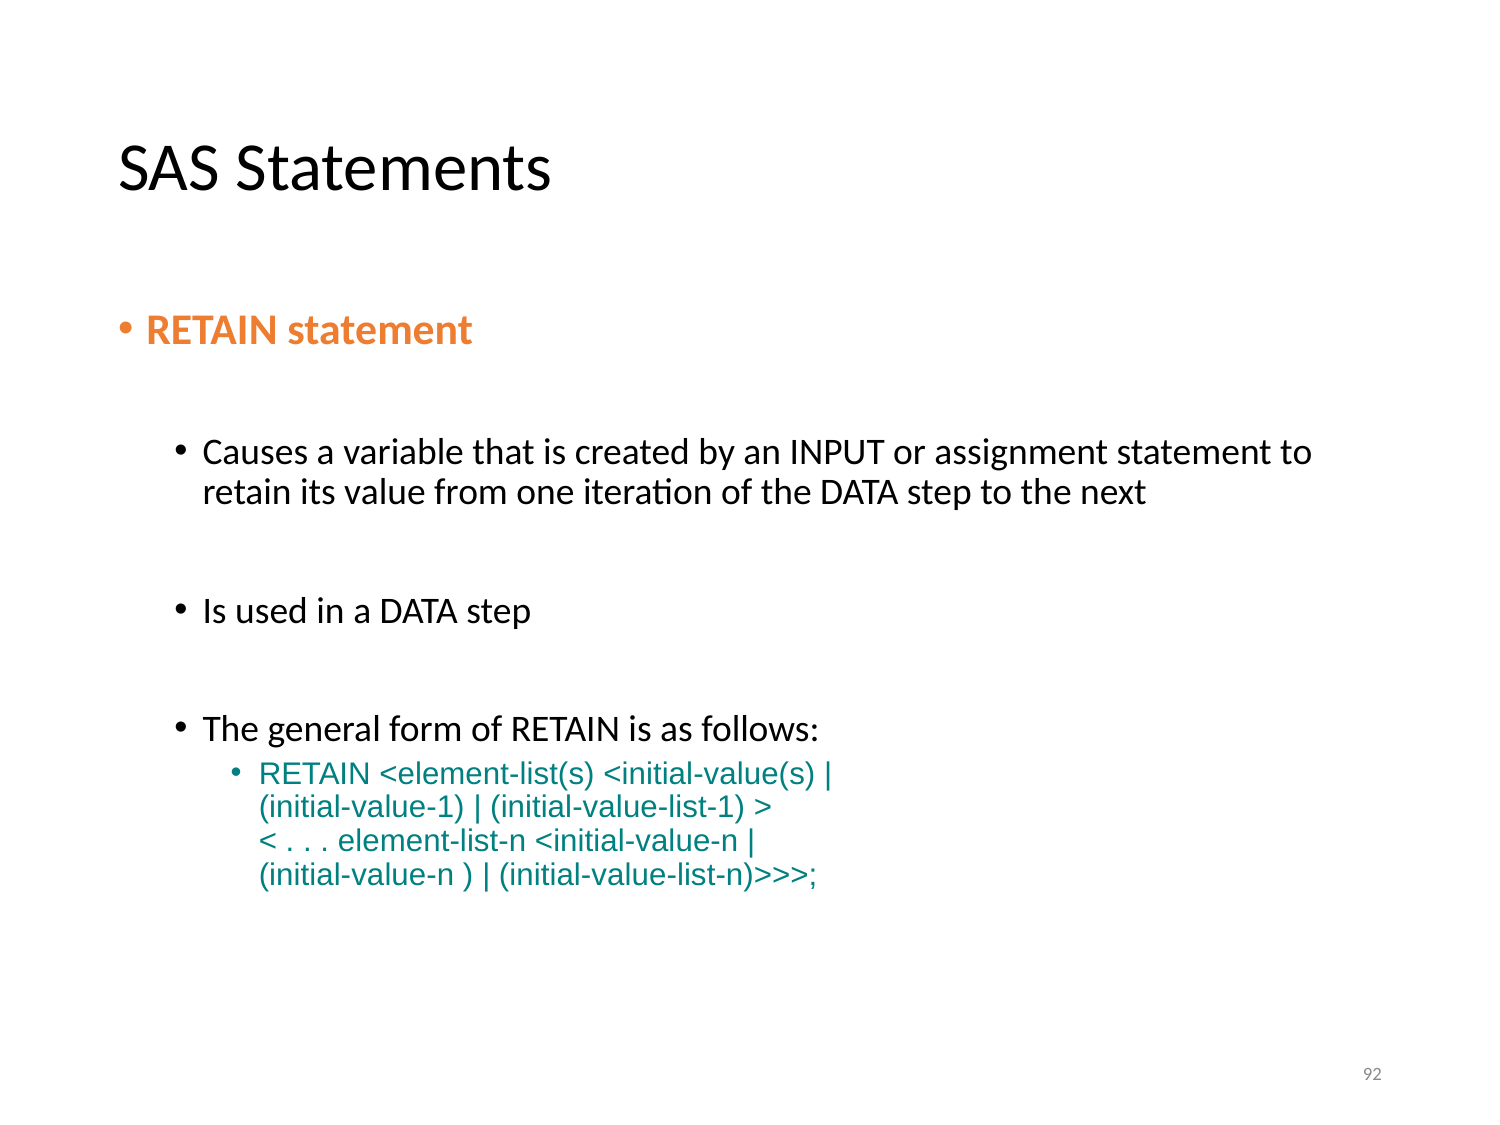

# SAS Statements
RETAIN statement

Causes a variable that is created by an INPUT or assignment statement to retain its value from one iteration of the DATA step to the next

Is used in a DATA step

The general form of RETAIN is as follows:
RETAIN <element-list(s) <initial-value(s) |
(initial-value-1) | (initial-value-list-1) >
< . . . element-list-n <initial-value-n |
(initial-value-n ) | (initial-value-list-n)>>>;

92